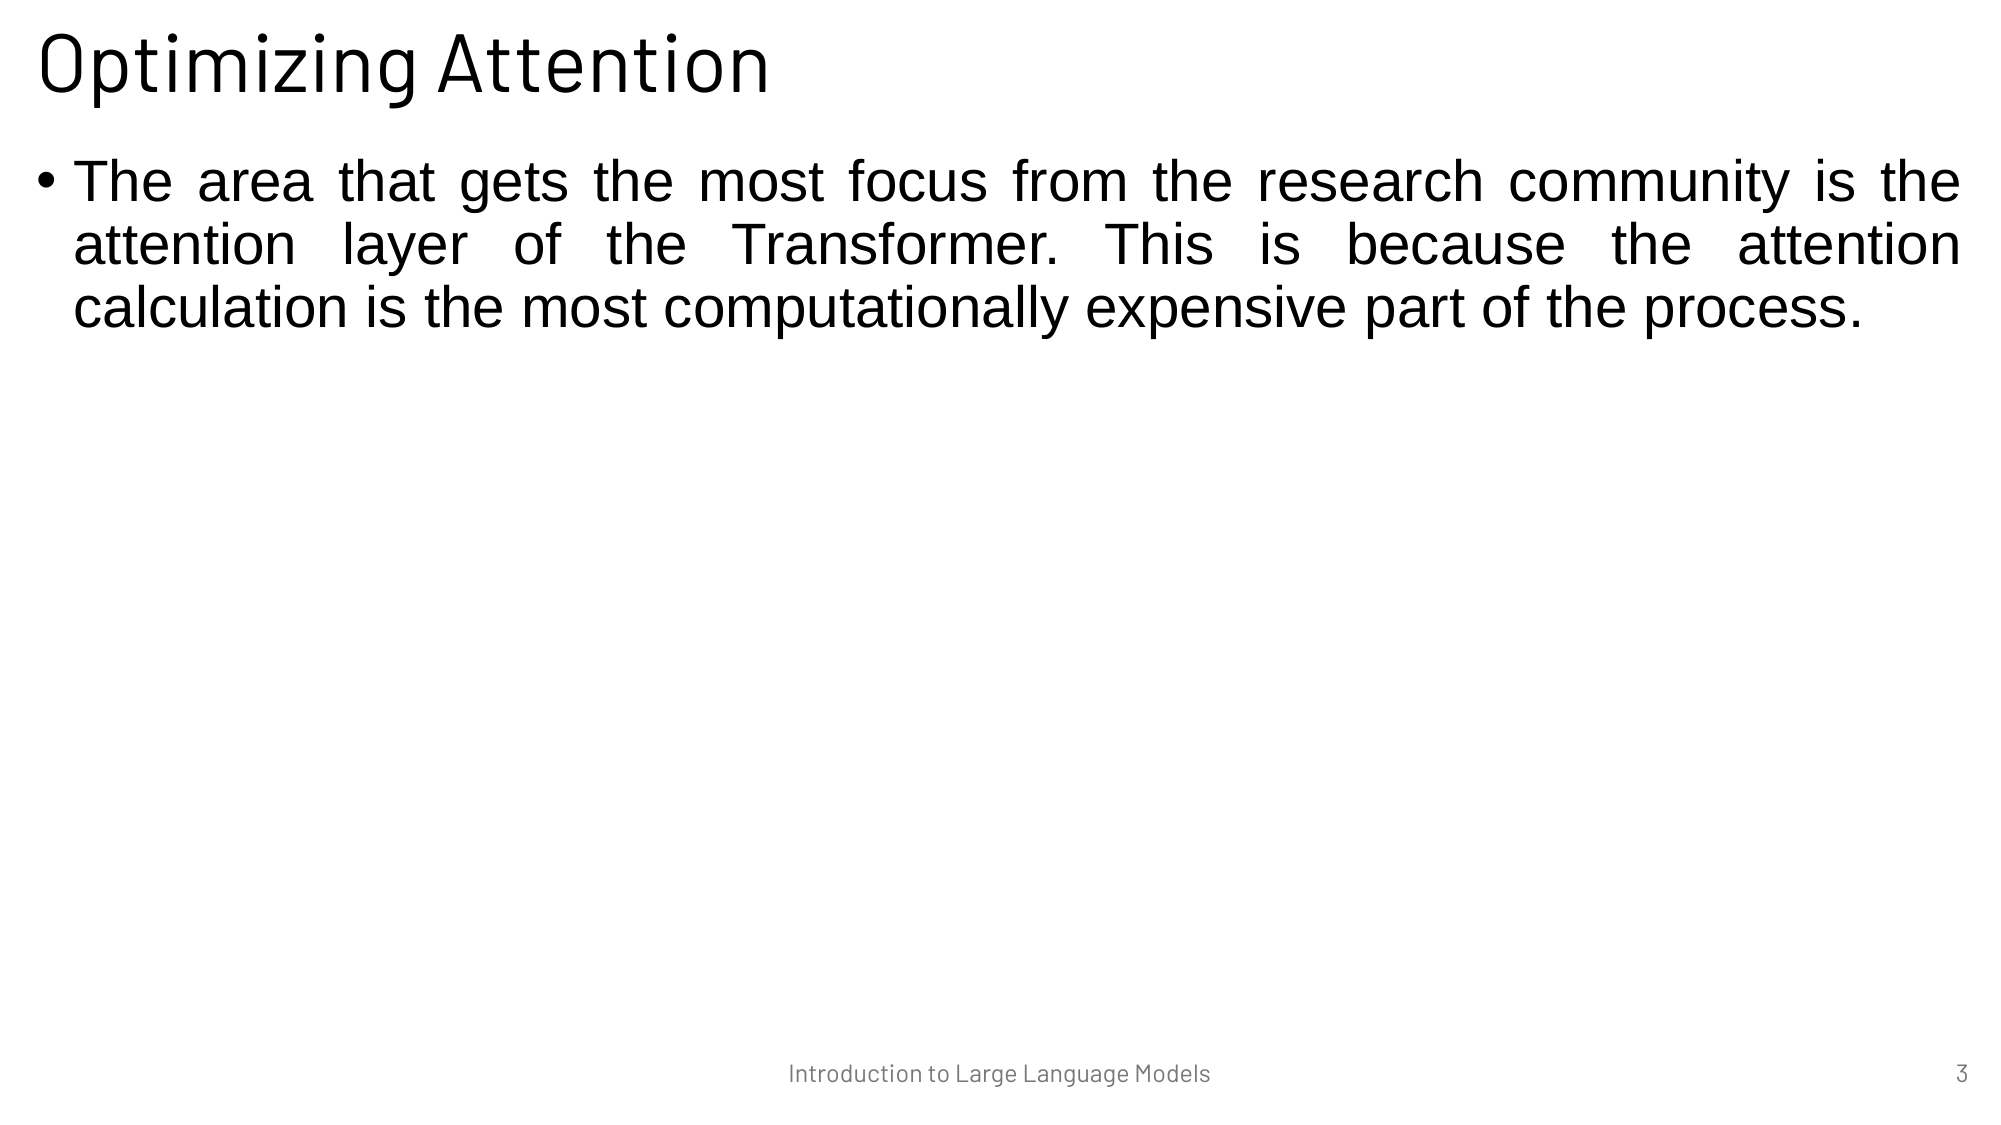

# Optimizing Attention
The area that gets the most focus from the research community is the attention layer of the Transformer. This is because the attention calculation is the most computationally expensive part of the process.

Introduction to Large Language Models
3